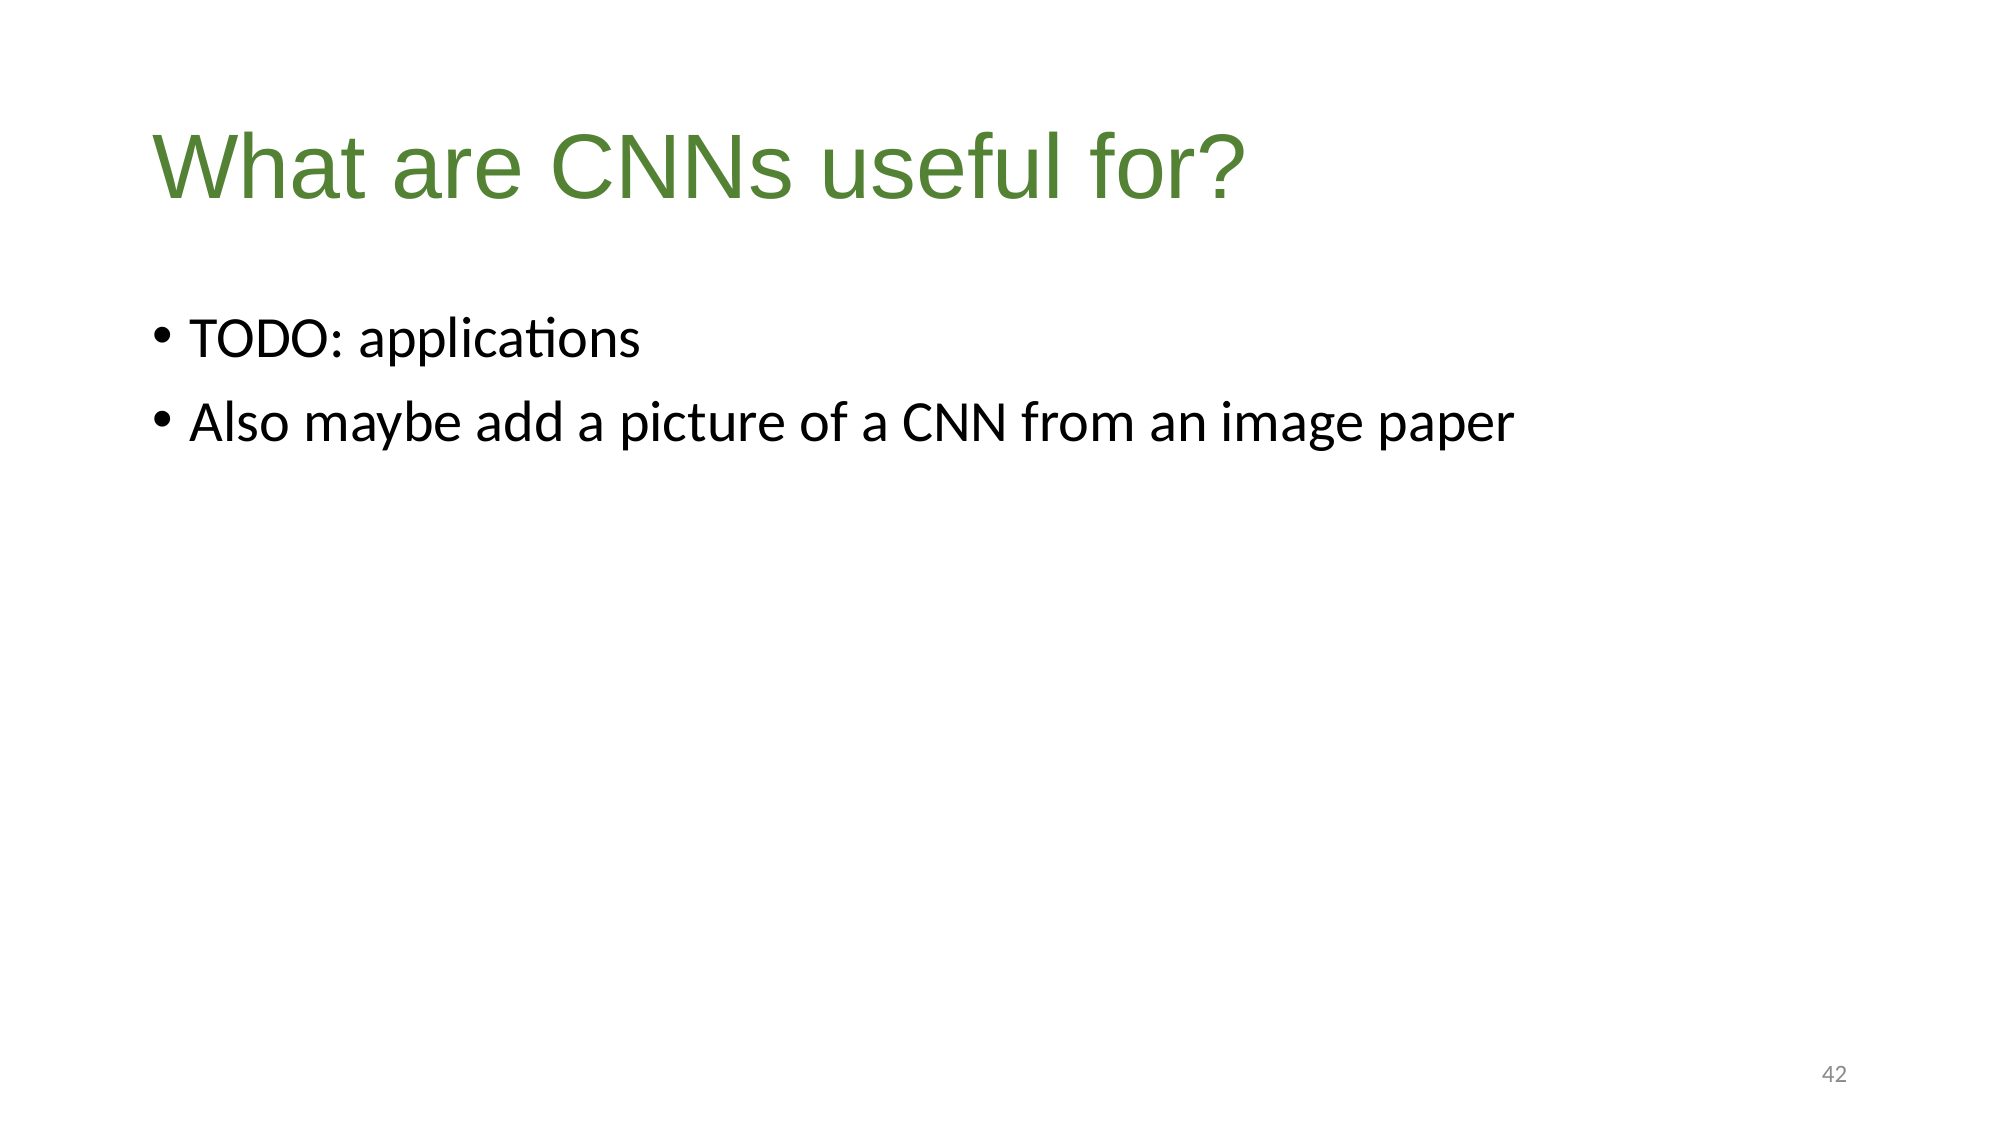

# What are CNNs useful for?
TODO: applications
Also maybe add a picture of a CNN from an image paper

42